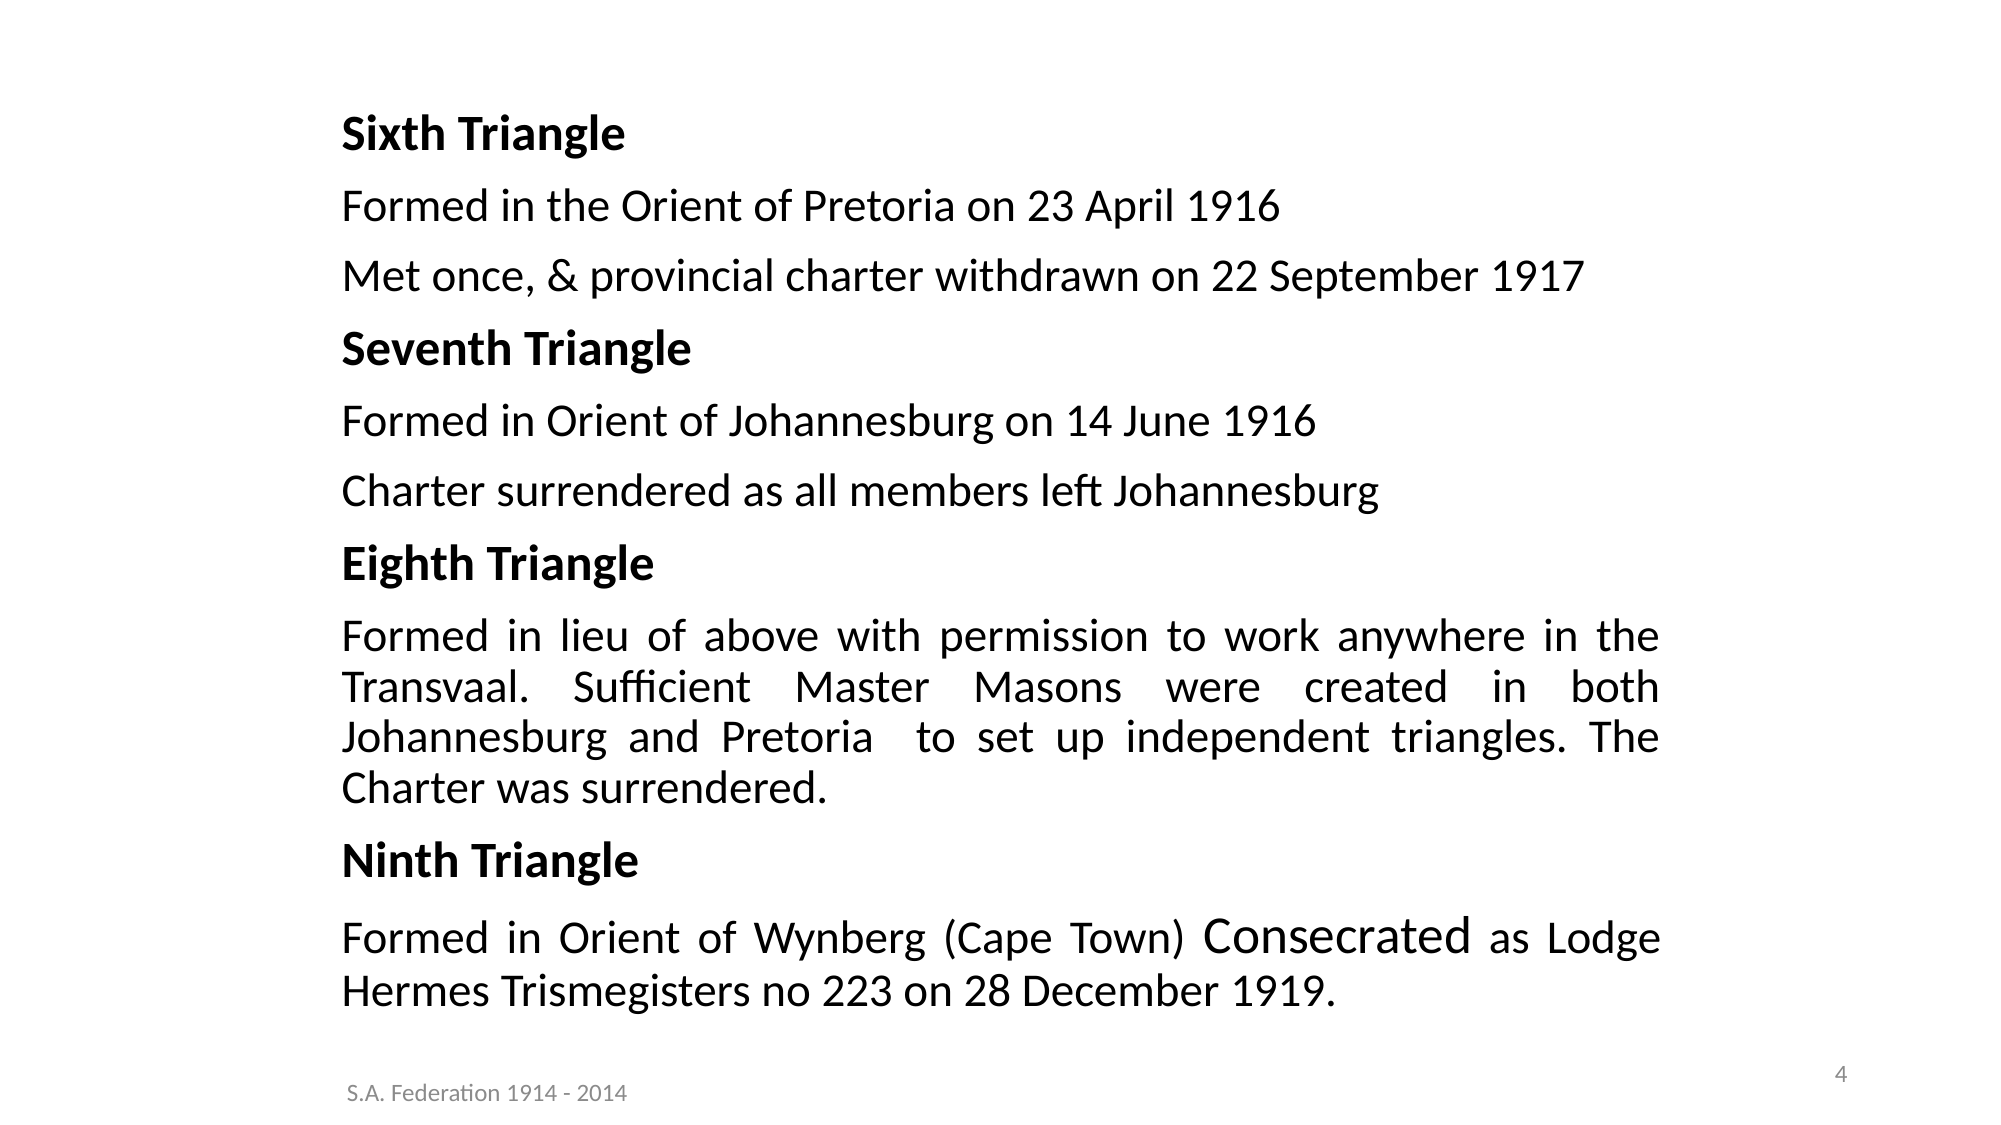

Sixth Triangle
Formed in the Orient of Pretoria on 23 April 1916
Met once, & provincial charter withdrawn on 22 September 1917
Seventh Triangle
Formed in Orient of Johannesburg on 14 June 1916
Charter surrendered as all members left Johannesburg
Eighth Triangle
Formed in lieu of above with permission to work anywhere in the Transvaal. Sufficient Master Masons were created in both Johannesburg and Pretoria  to set up independent triangles. The Charter was surrendered.
Ninth Triangle
Formed in Orient of Wynberg (Cape Town) Consecrated as Lodge Hermes Trismegisters no 223 on 28 December 1919.
4
S.A. Federation 1914 - 2014